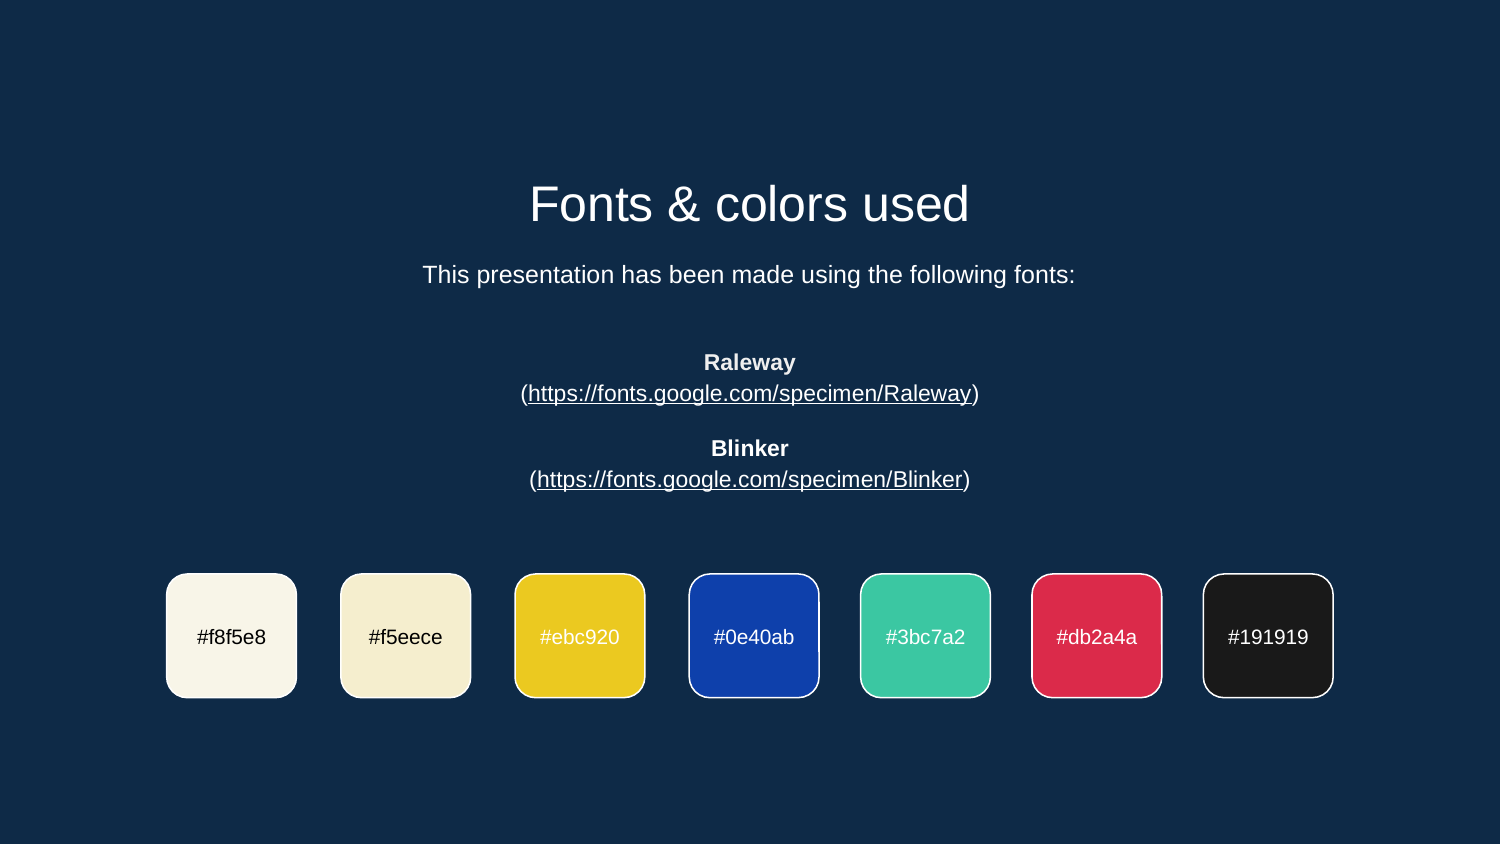

Fonts & colors used
This presentation has been made using the following fonts:

Raleway
(https://fonts.google.com/specimen/Raleway)

Blinker
(https://fonts.google.com/specimen/Blinker)

#f8f5e8
#f5eece
#ebc920
#0e40ab

#3bc7a2

#db2a4a

#191919